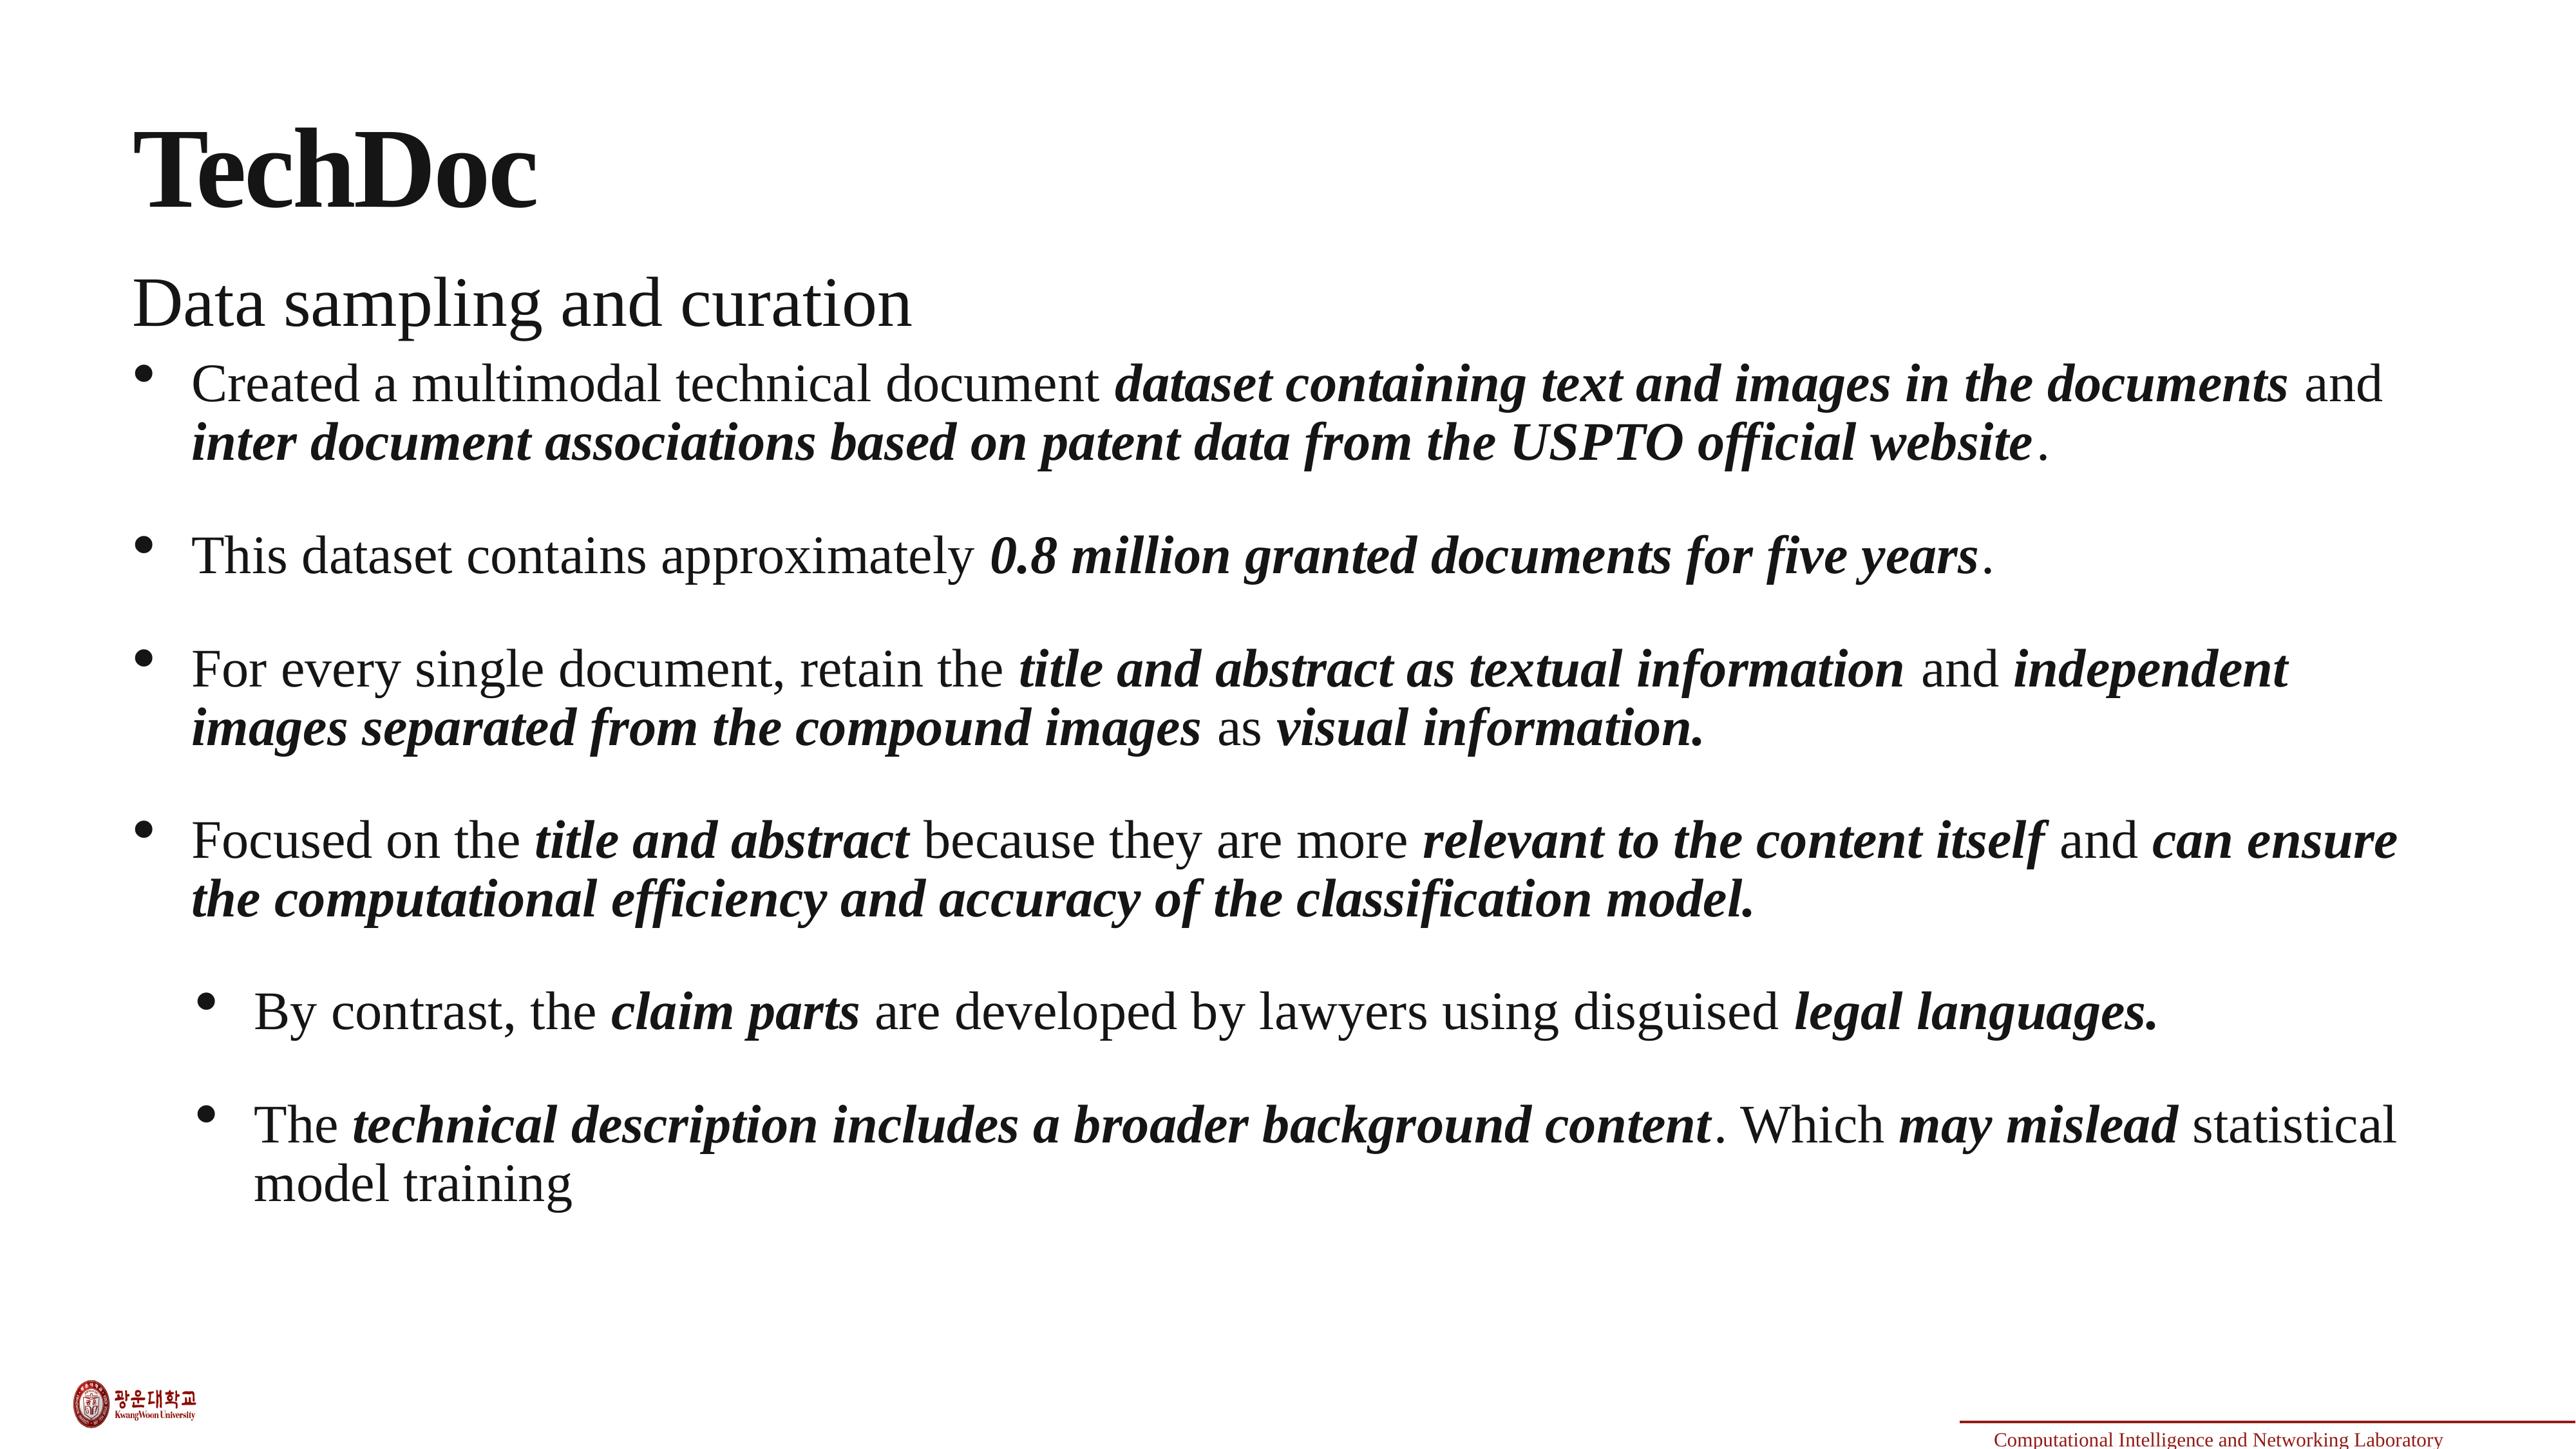

# TechDoc
Data sampling and curation
Created a multimodal technical document dataset containing text and images in the documents and inter document associations based on patent data from the USPTO official website.
This dataset contains approximately 0.8 million granted documents for five years.
For every single document, retain the title and abstract as textual information and independent images separated from the compound images as visual information.
Focused on the title and abstract because they are more relevant to the content itself and can ensure the computational efficiency and accuracy of the classification model.
By contrast, the claim parts are developed by lawyers using disguised legal languages.
The technical description includes a broader background content. Which may mislead statistical model training